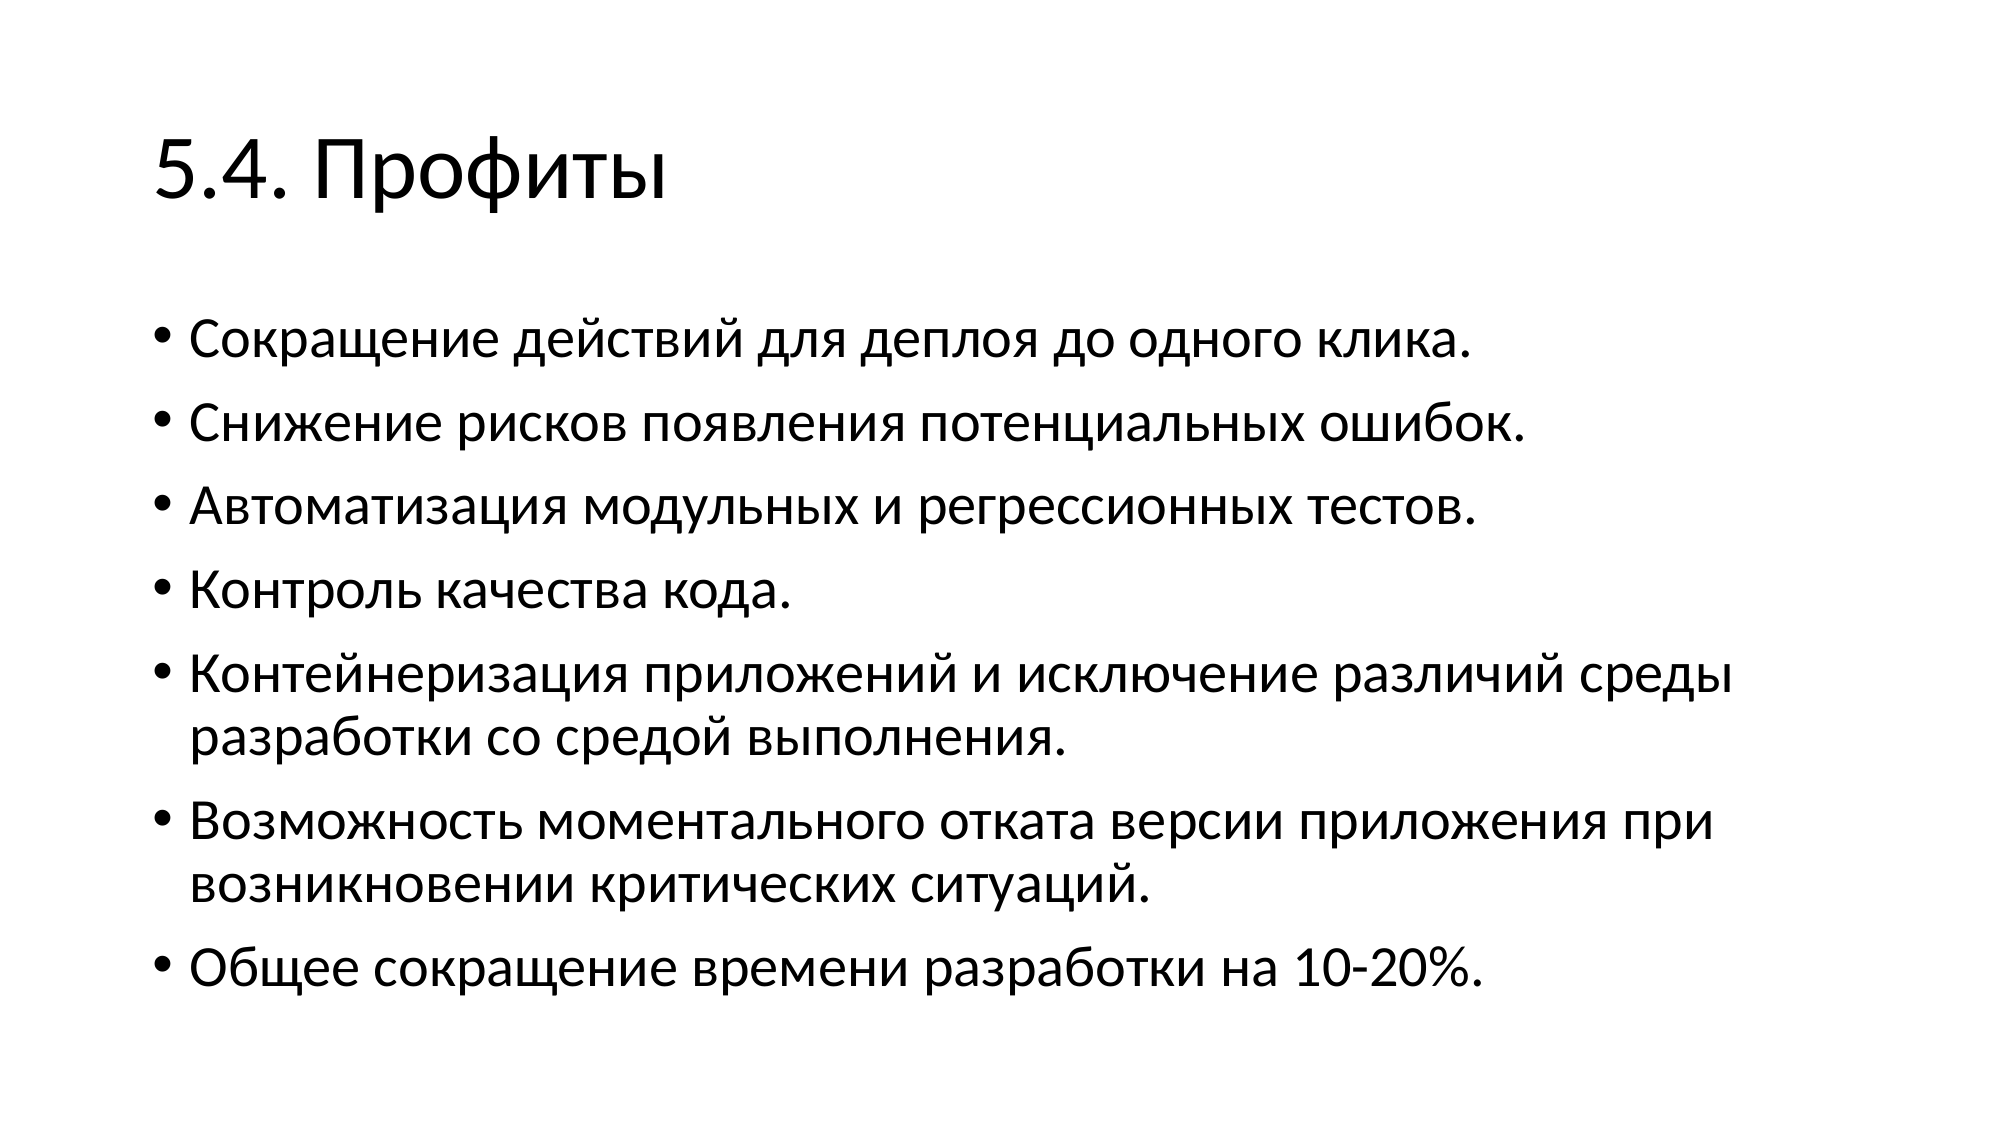

# 5.4. Профиты
Сокращение действий для деплоя до одного клика.
Снижение рисков появления потенциальных ошибок.
Автоматизация модульных и регрессионных тестов.
Контроль качества кода.
Контейнеризация приложений и исключение различий среды разработки со средой выполнения.
Возможность моментального отката версии приложения при возникновении критических ситуаций.
Общее сокращение времени разработки на 10-20%.